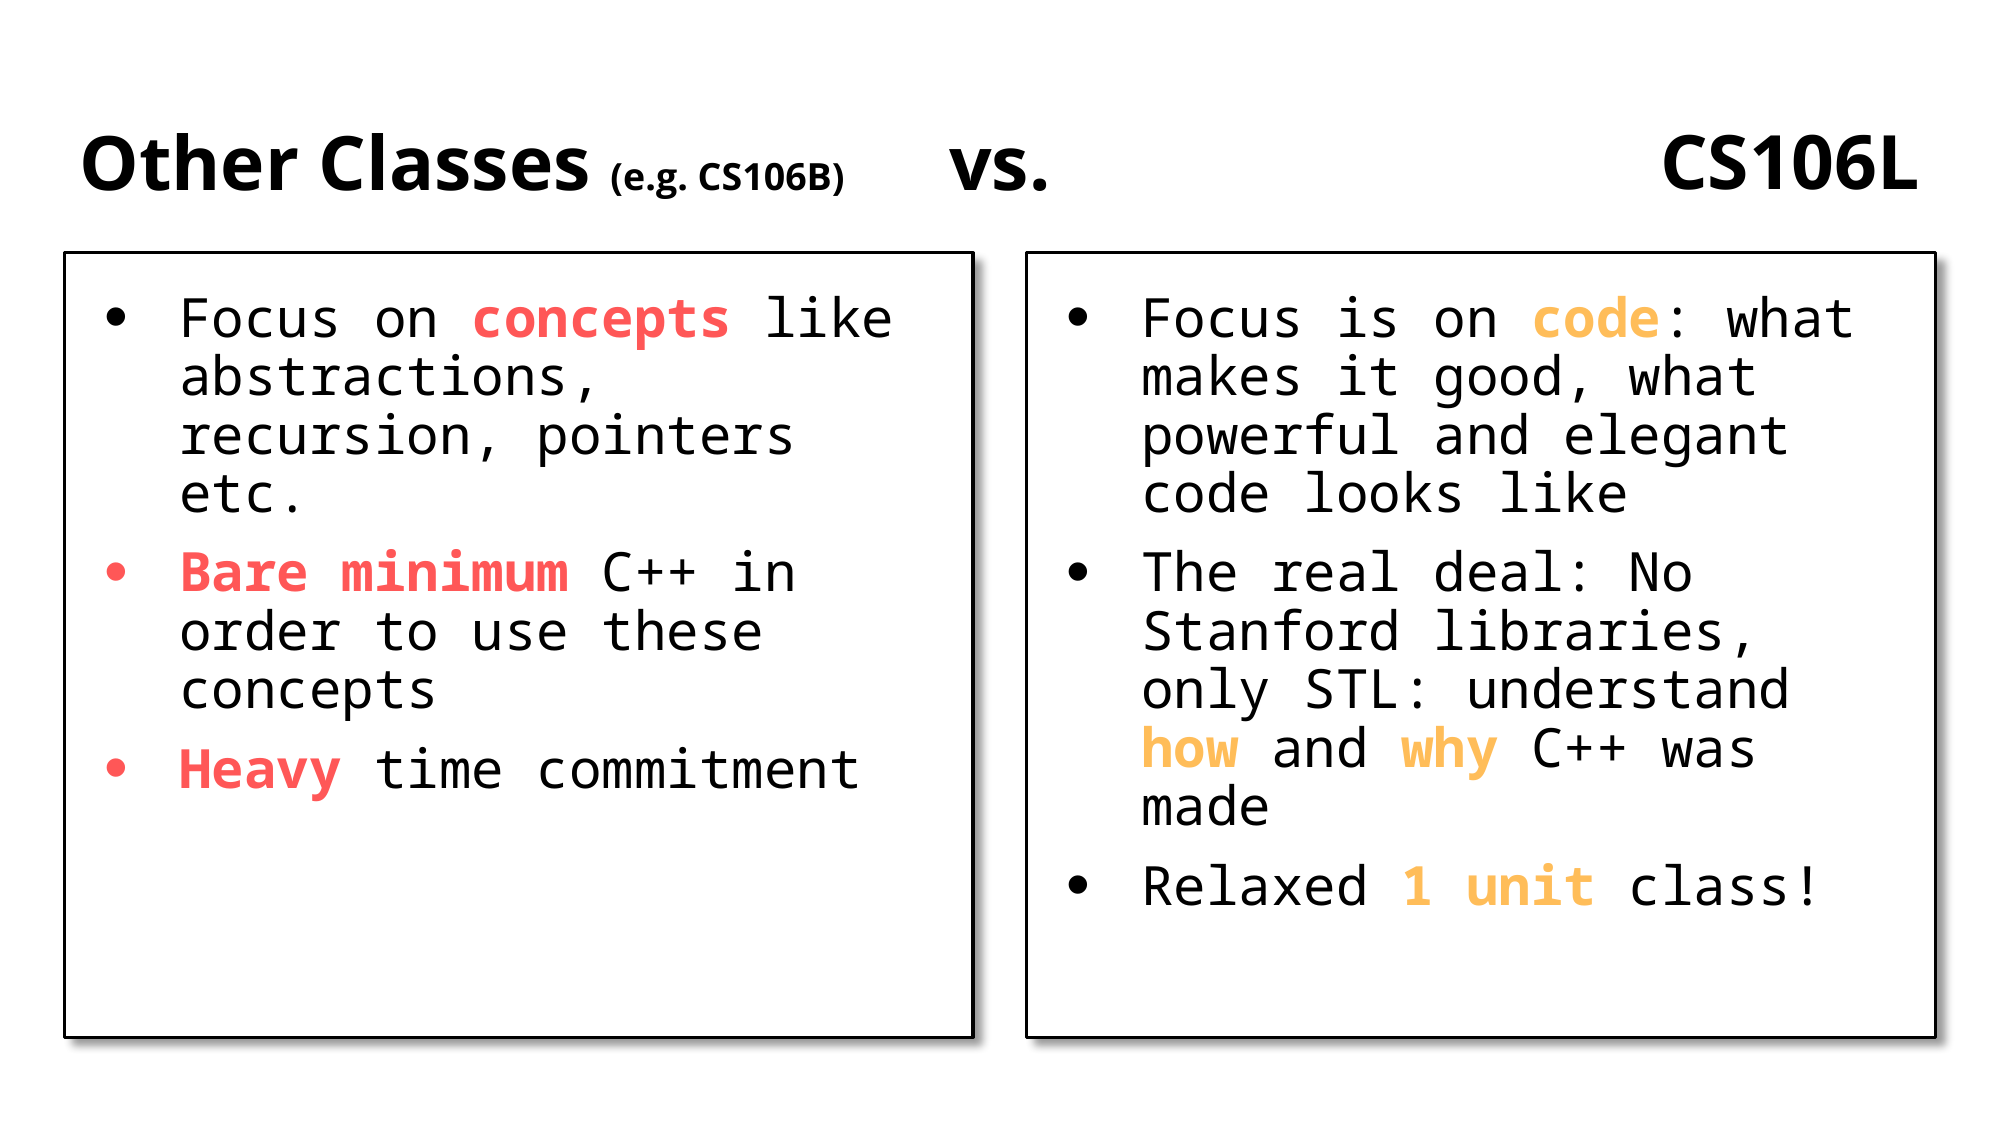

CS106L
# Other Classes (e.g. CS106B)
vs.
Focus on concepts like abstractions, recursion, pointers etc.
Bare minimum C++ in order to use these concepts
Heavy time commitment
Focus is on code: what makes it good, what powerful and elegant code looks like
The real deal: No Stanford libraries, only STL: understand how and why C++ was made
Relaxed 1 unit class!